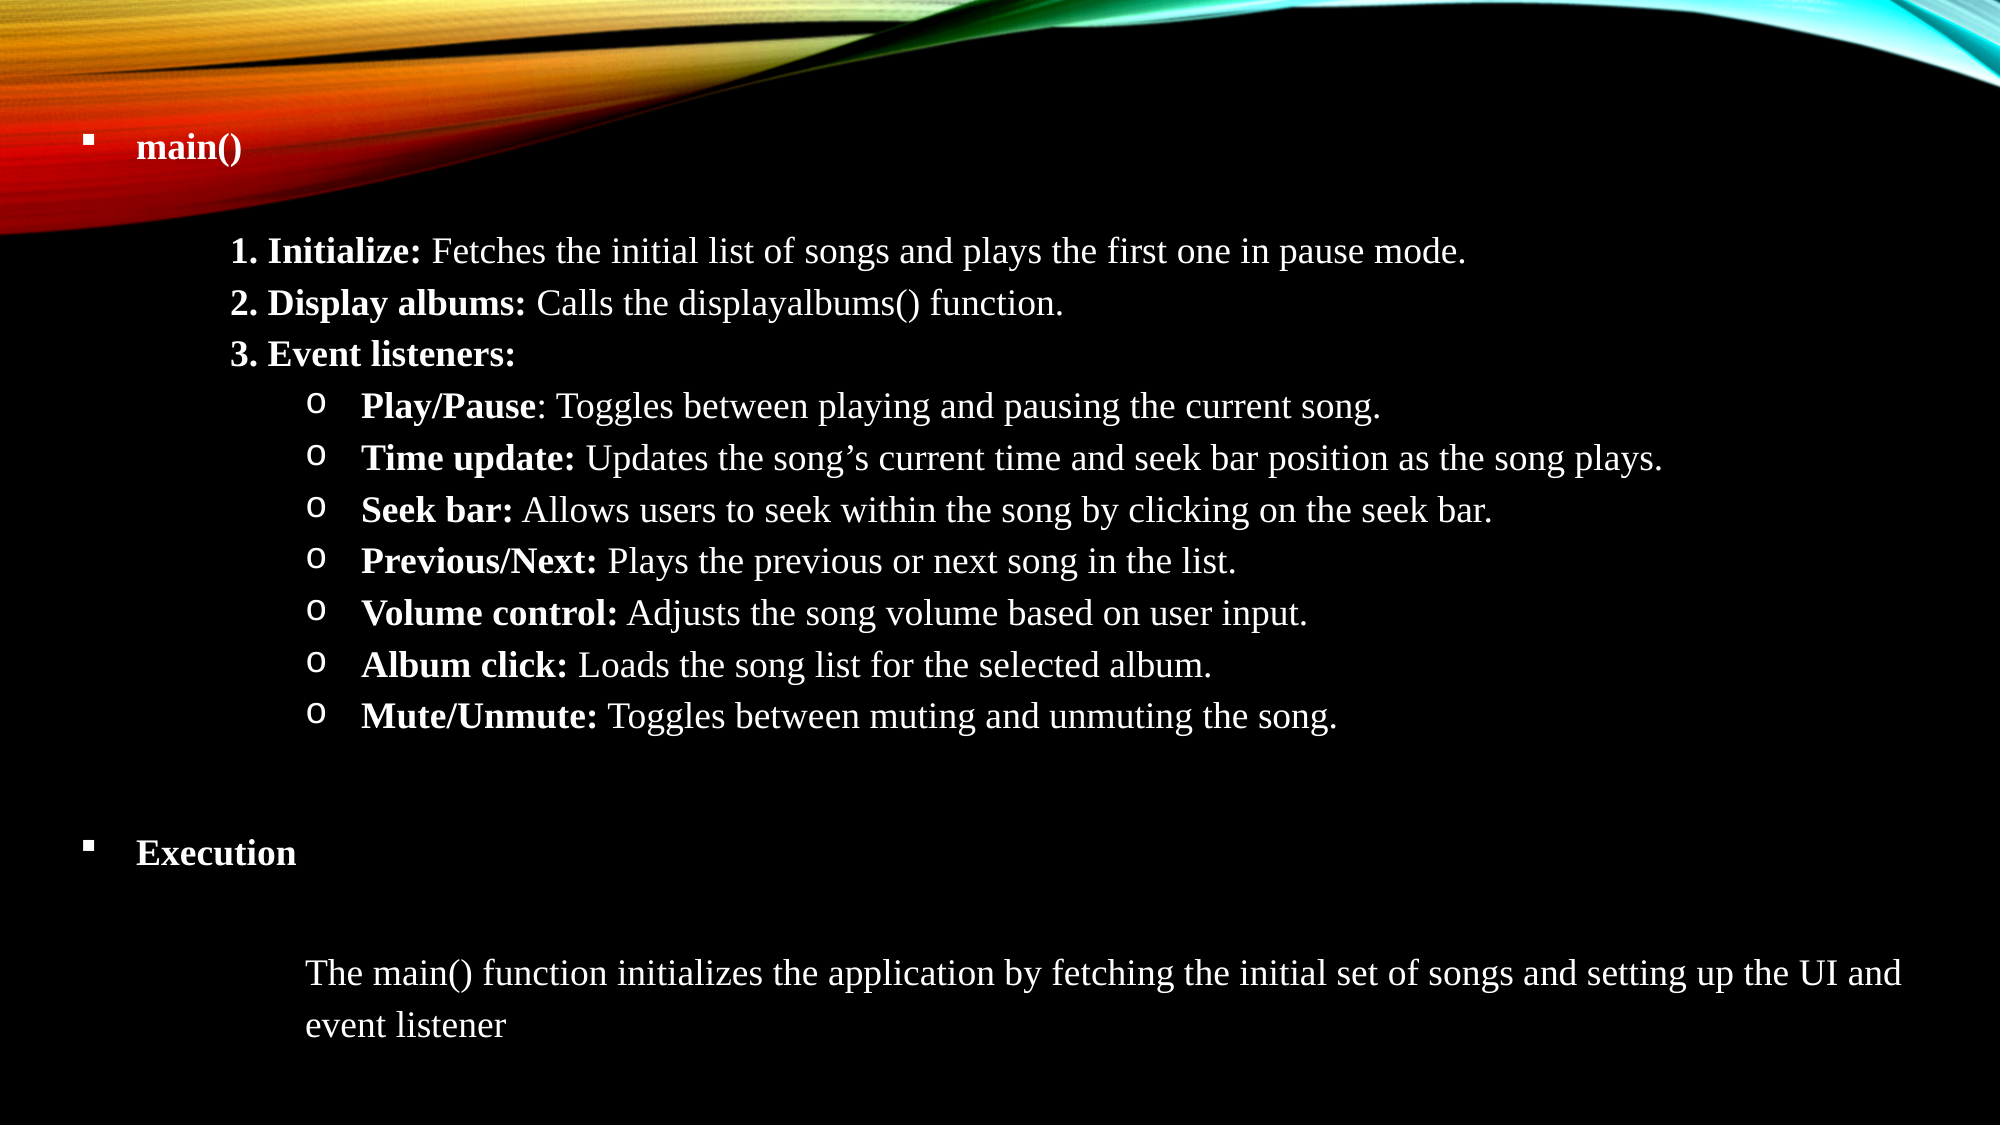

main()

1. Initialize: Fetches the initial list of songs and plays the first one in pause mode.
2. Display albums: Calls the displayalbums() function.
3. Event listeners:
Play/Pause: Toggles between playing and pausing the current song.
Time update: Updates the song’s current time and seek bar position as the song plays.
Seek bar: Allows users to seek within the song by clicking on the seek bar.
Previous/Next: Plays the previous or next song in the list.
Volume control: Adjusts the song volume based on user input.
Album click: Loads the song list for the selected album.
Mute/Unmute: Toggles between muting and unmuting the song.

Execution

The main() function initializes the application by fetching the initial set of songs and setting up the UI and event listener